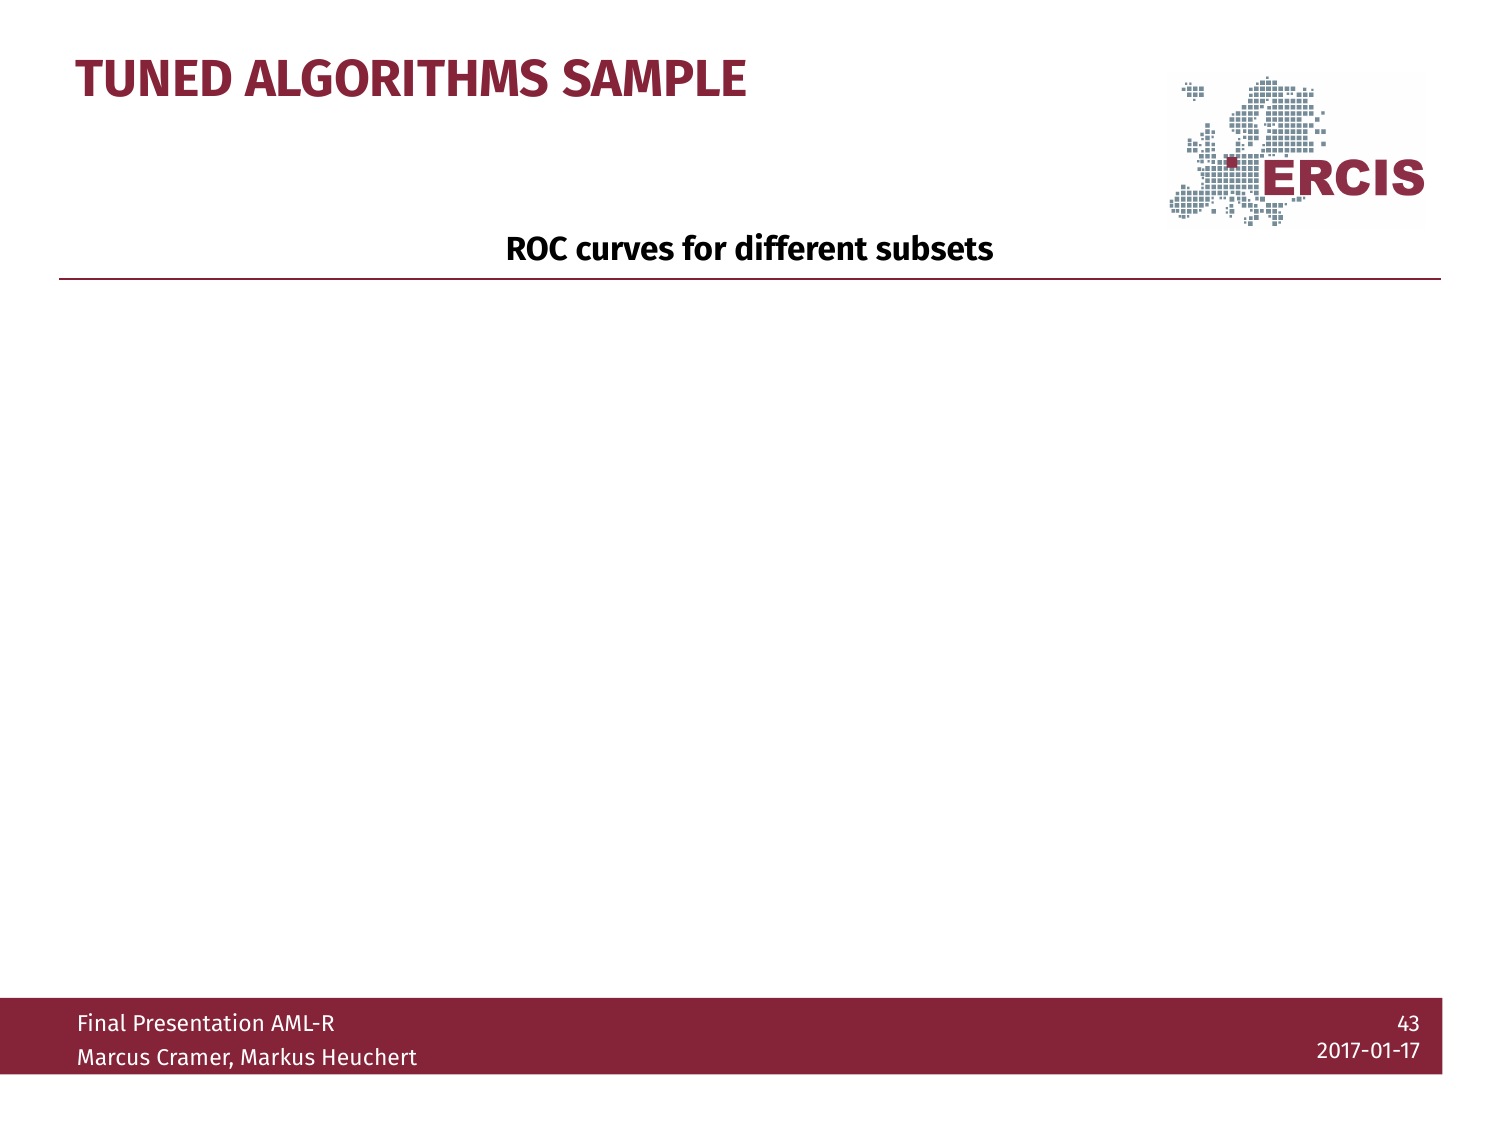

# Tuned algorithms sample

ROC curves for different subsets